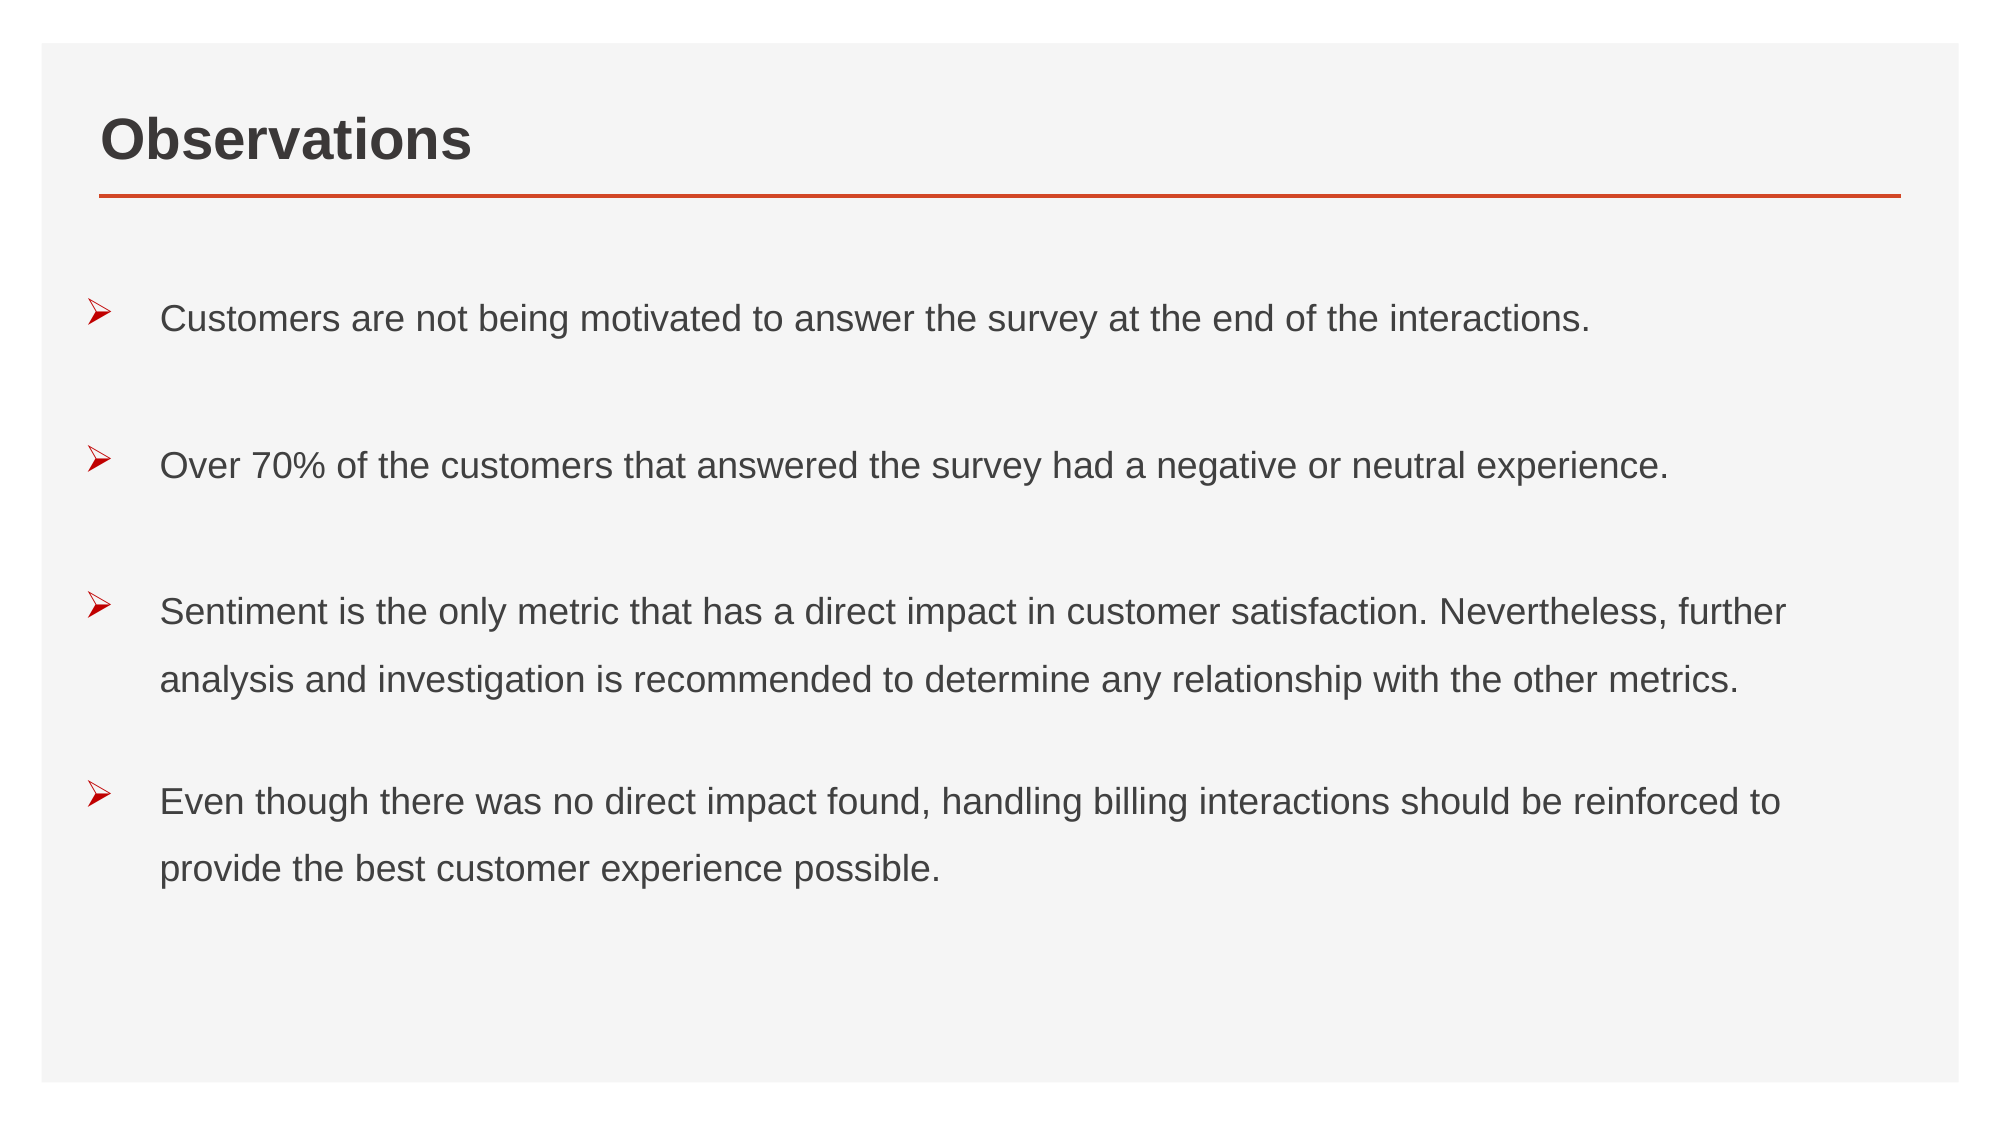

# Observations
Customers are not being motivated to answer the survey at the end of the interactions.
Over 70% of the customers that answered the survey had a negative or neutral experience.
Sentiment is the only metric that has a direct impact in customer satisfaction. Nevertheless, further analysis and investigation is recommended to determine any relationship with the other metrics.
Even though there was no direct impact found, handling billing interactions should be reinforced to provide the best customer experience possible.